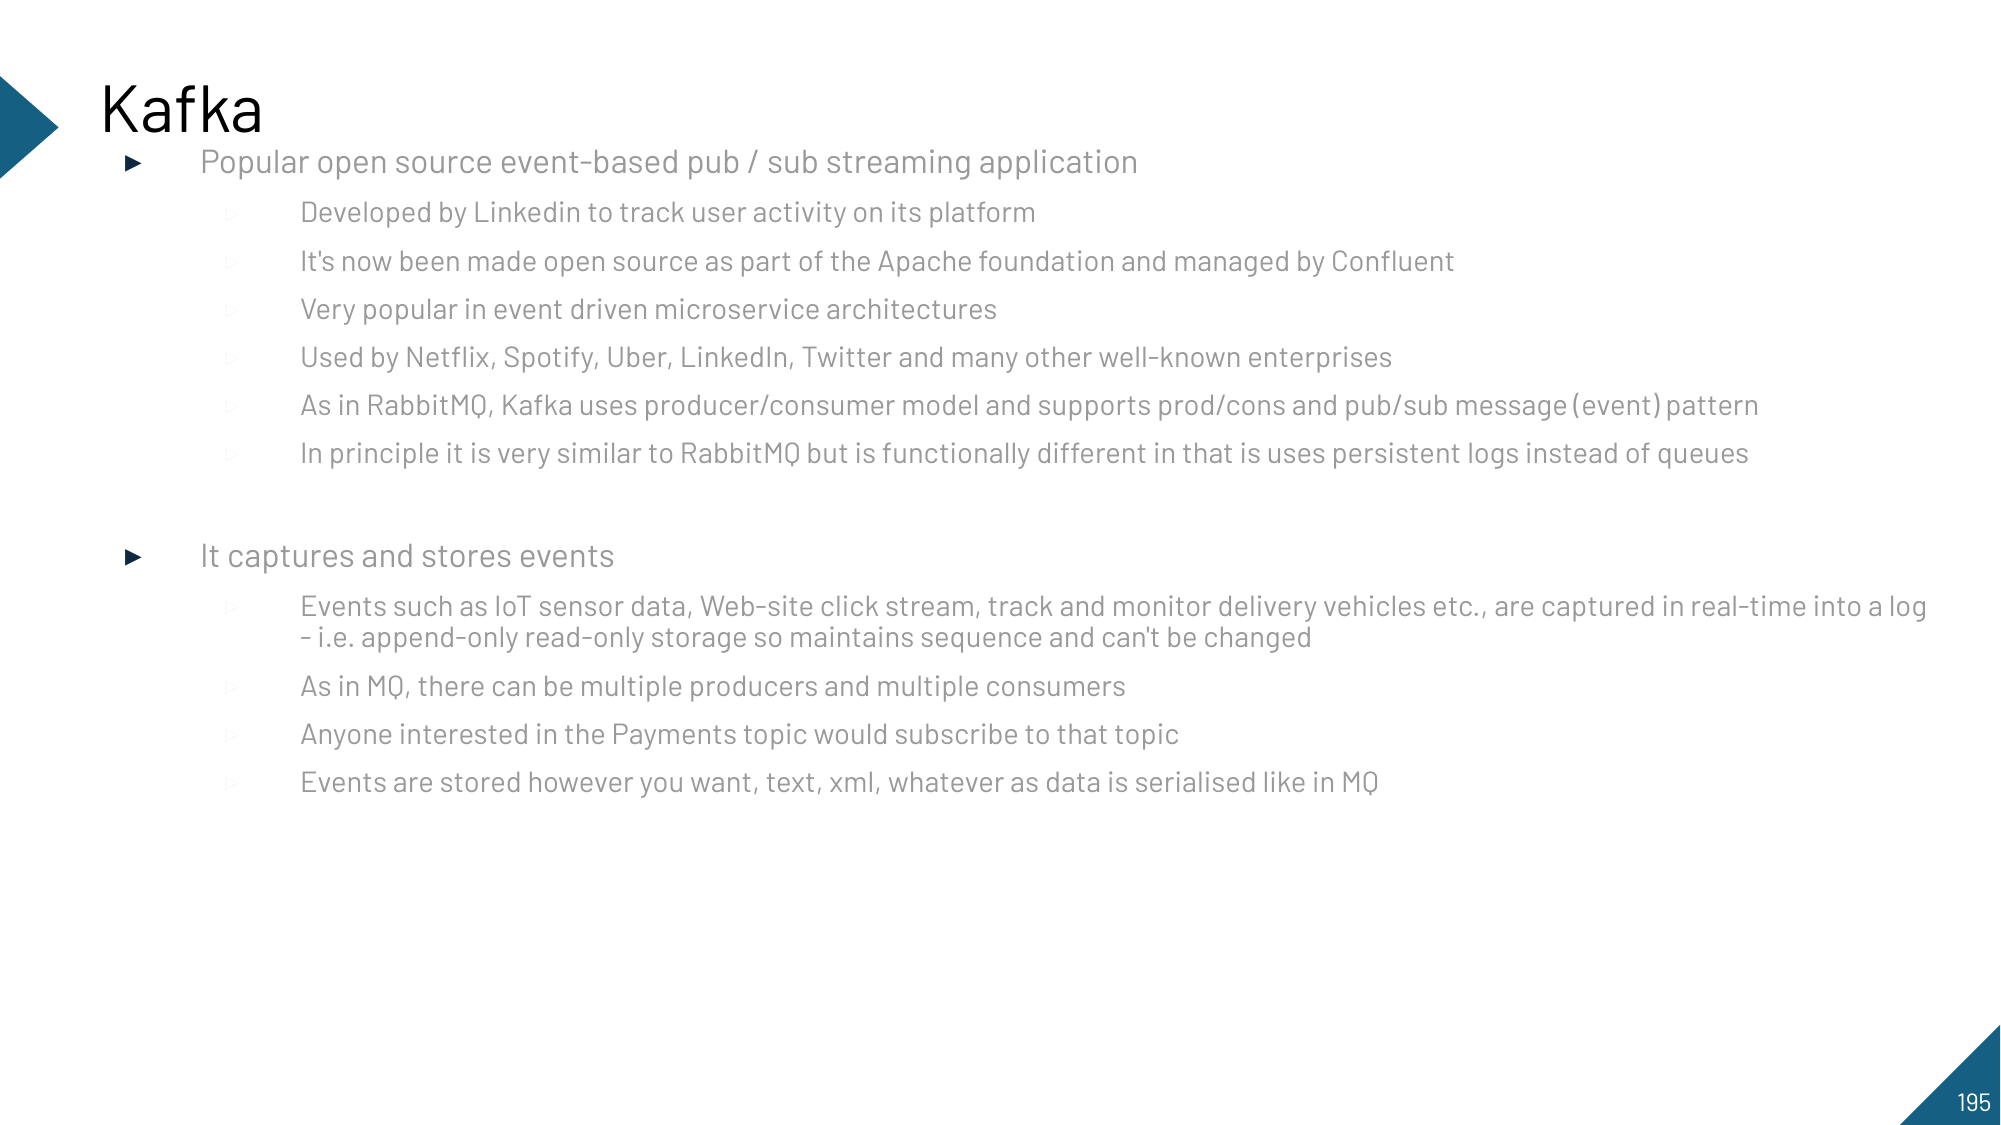

# Kafka
Popular open source event-based pub / sub streaming application
Developed by Linkedin to track user activity on its platform
It's now been made open source as part of the Apache foundation and managed by Confluent
Very popular in event driven microservice architectures
Used by Netflix, Spotify, Uber, LinkedIn, Twitter and many other well-known enterprises
As in RabbitMQ, Kafka uses producer/consumer model and supports prod/cons and pub/sub message (event) pattern
In principle it is very similar to RabbitMQ but is functionally different in that is uses persistent logs instead of queues

It captures and stores events
Events such as IoT sensor data, Web-site click stream, track and monitor delivery vehicles etc., are captured in real-time into a log - i.e. append-only read-only storage so maintains sequence and can't be changed
As in MQ, there can be multiple producers and multiple consumers
Anyone interested in the Payments topic would subscribe to that topic
Events are stored however you want, text, xml, whatever as data is serialised like in MQ

195